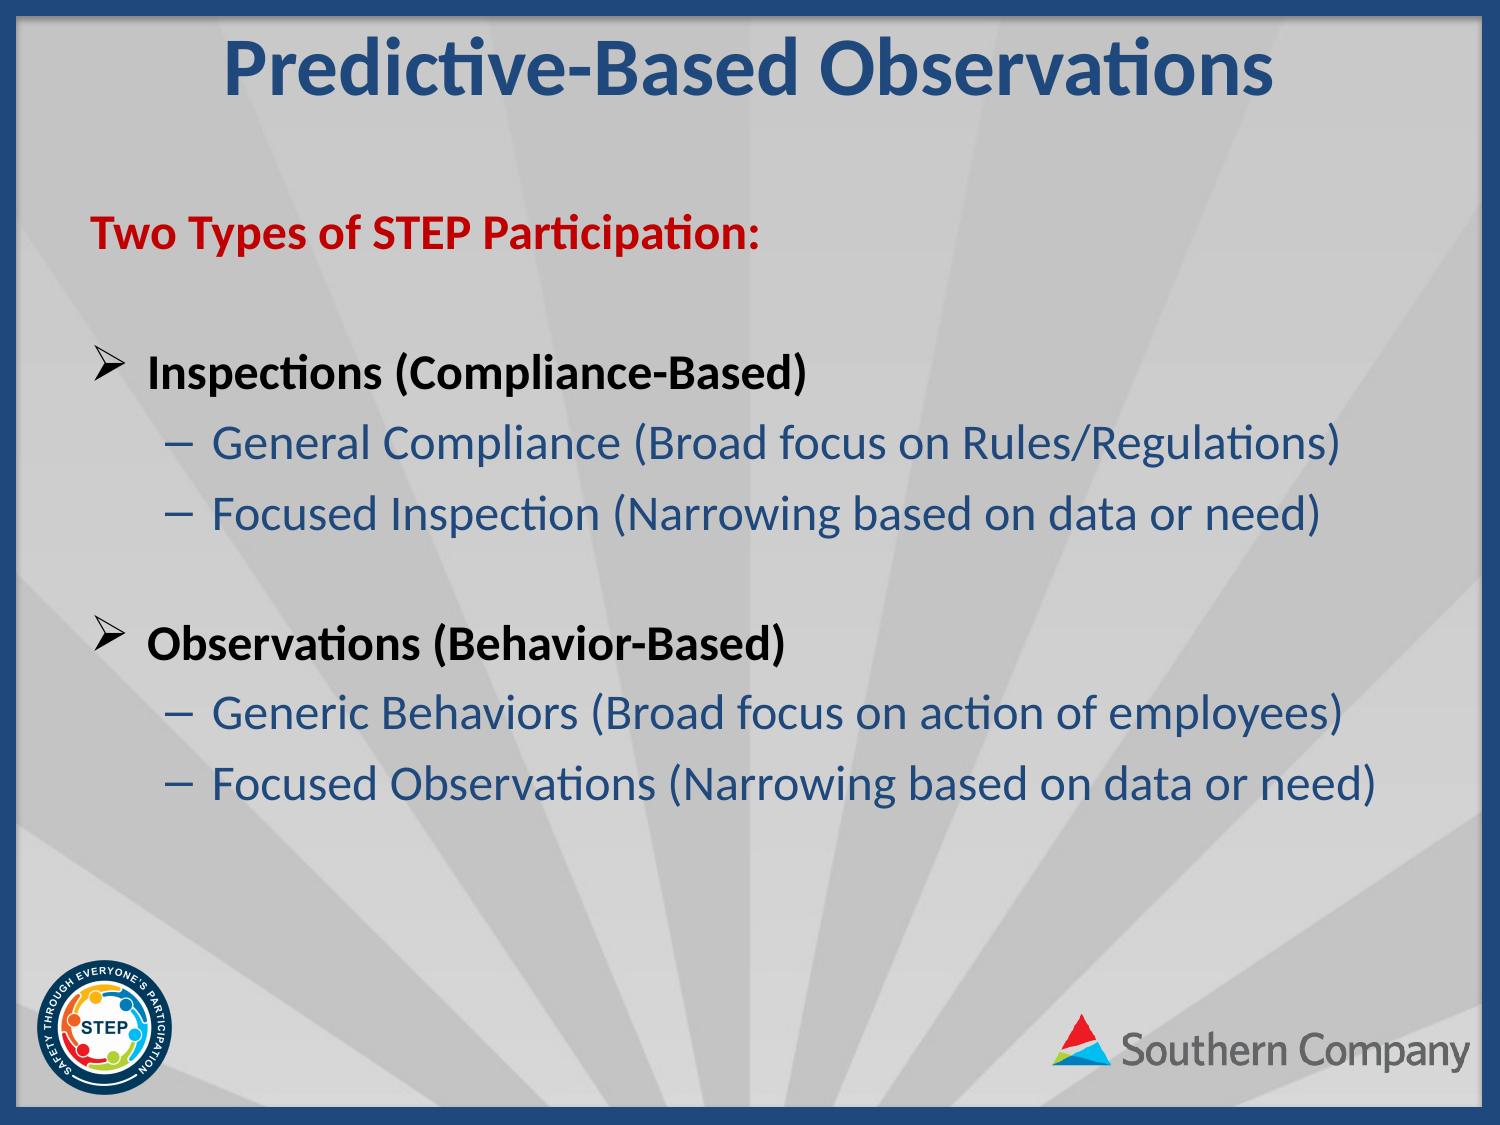

# Predictive-Based Observations
Two Types of STEP Participation:

Inspections (Compliance-Based)
General Compliance (Broad focus on Rules/Regulations)
Focused Inspection (Narrowing based on data or need)
Observations (Behavior-Based)
Generic Behaviors (Broad focus on action of employees)
Focused Observations (Narrowing based on data or need)